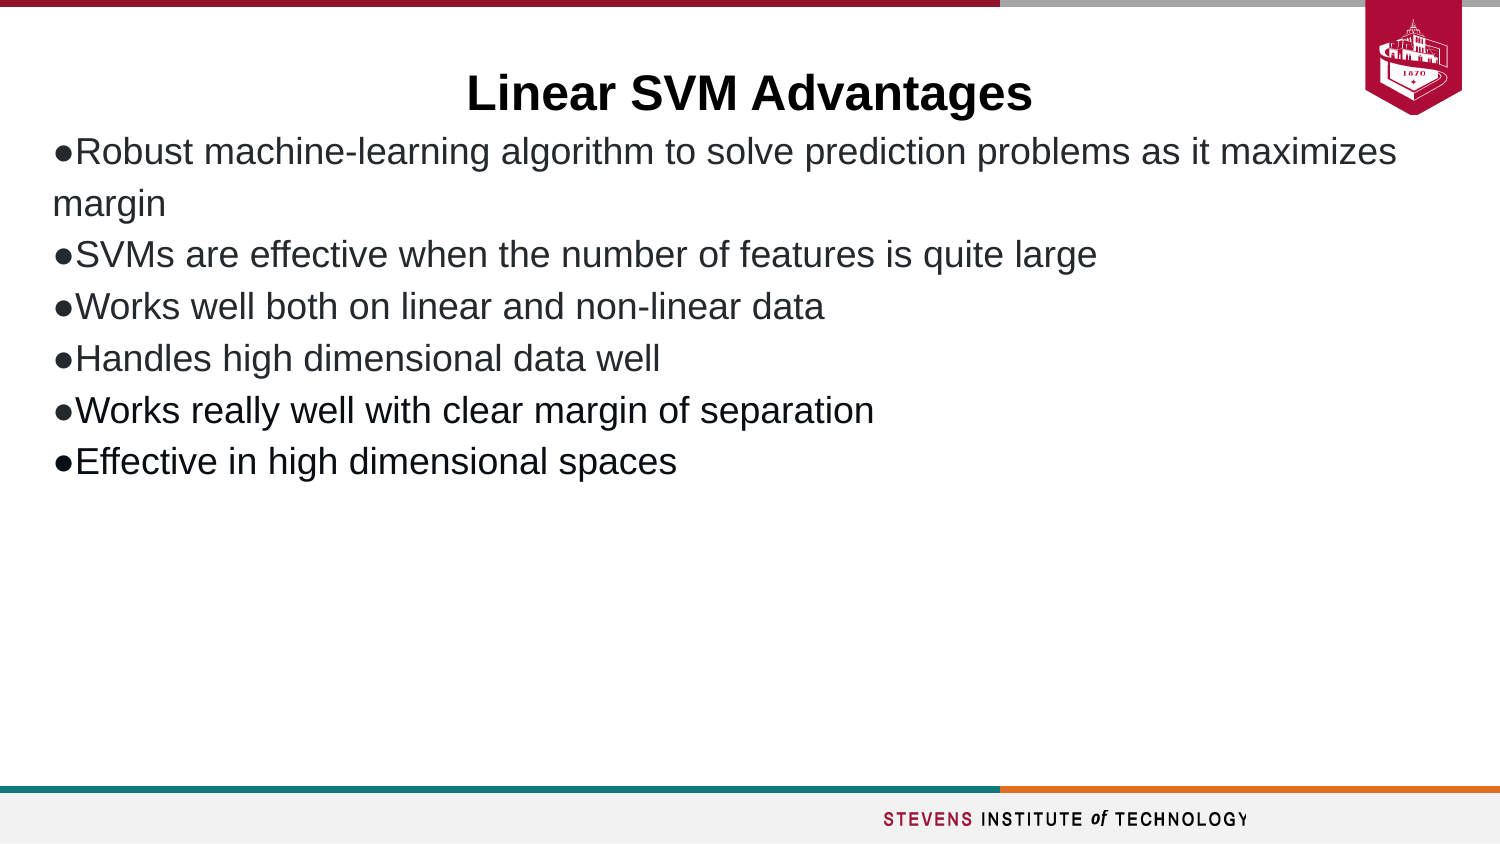

Linear SVM Advantages
●Robust machine-learning algorithm to solve prediction problems as it maximizes margin
●SVMs are effective when the number of features is quite large
●Works well both on linear and non-linear data
●Handles high dimensional data well
●Works really well with clear margin of separation
●Effective in high dimensional spaces